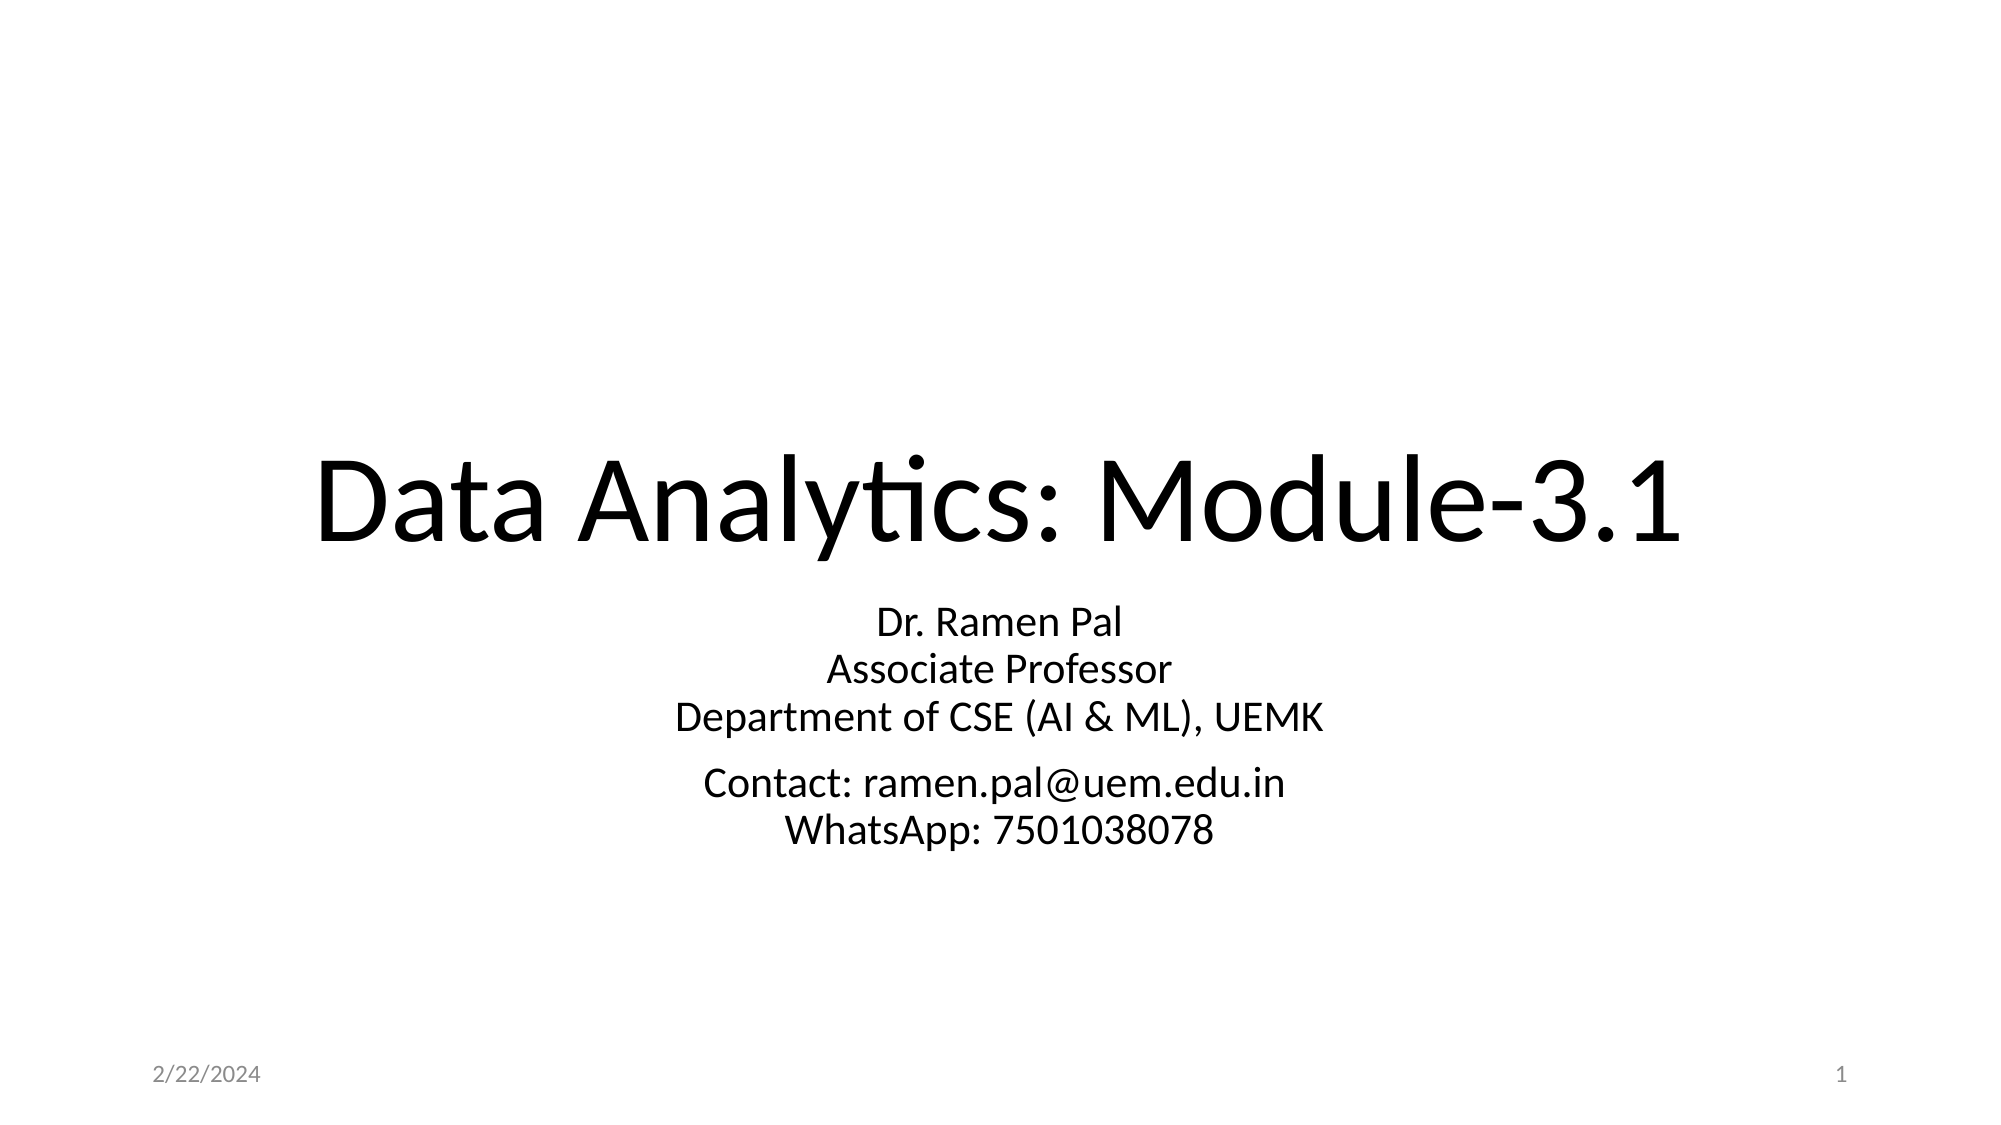

# Data Analytics: Module-3.1
Dr. Ramen Pal
Associate Professor
Department of CSE (AI & ML), UEMK
Contact: ramen.pal@uem.edu.in
WhatsApp: 7501038078
2/22/2024
1